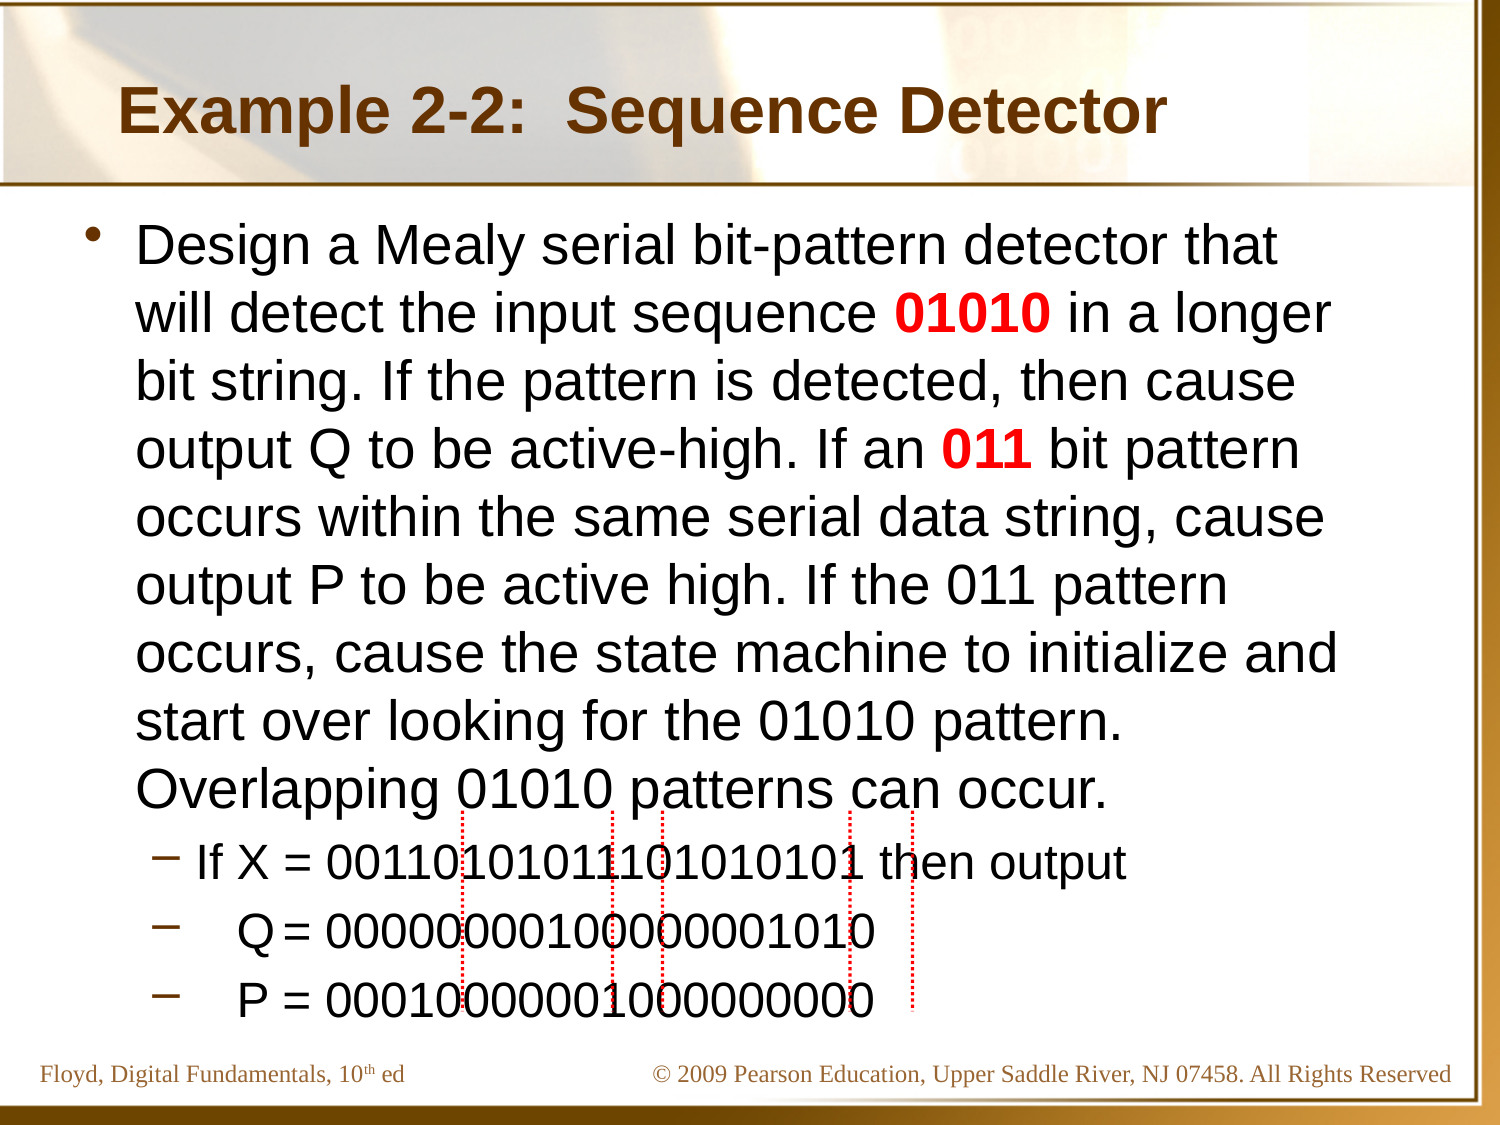

# Example 2-2:  Sequence Detector
Design a Mealy serial bit-pattern detector that will detect the input sequence 01010 in a longer bit string. If the pattern is detected, then cause output Q to be active-high. If an 011 bit pattern occurs within the same serial data string, cause output P to be active high. If the 011 pattern occurs, cause the state machine to initialize and start over looking for the 01010 pattern. Overlapping 01010 patterns can occur.
If X = 00110101011101010101 then output
   Q = 00000000100000001010
   P = 00010000001000000000